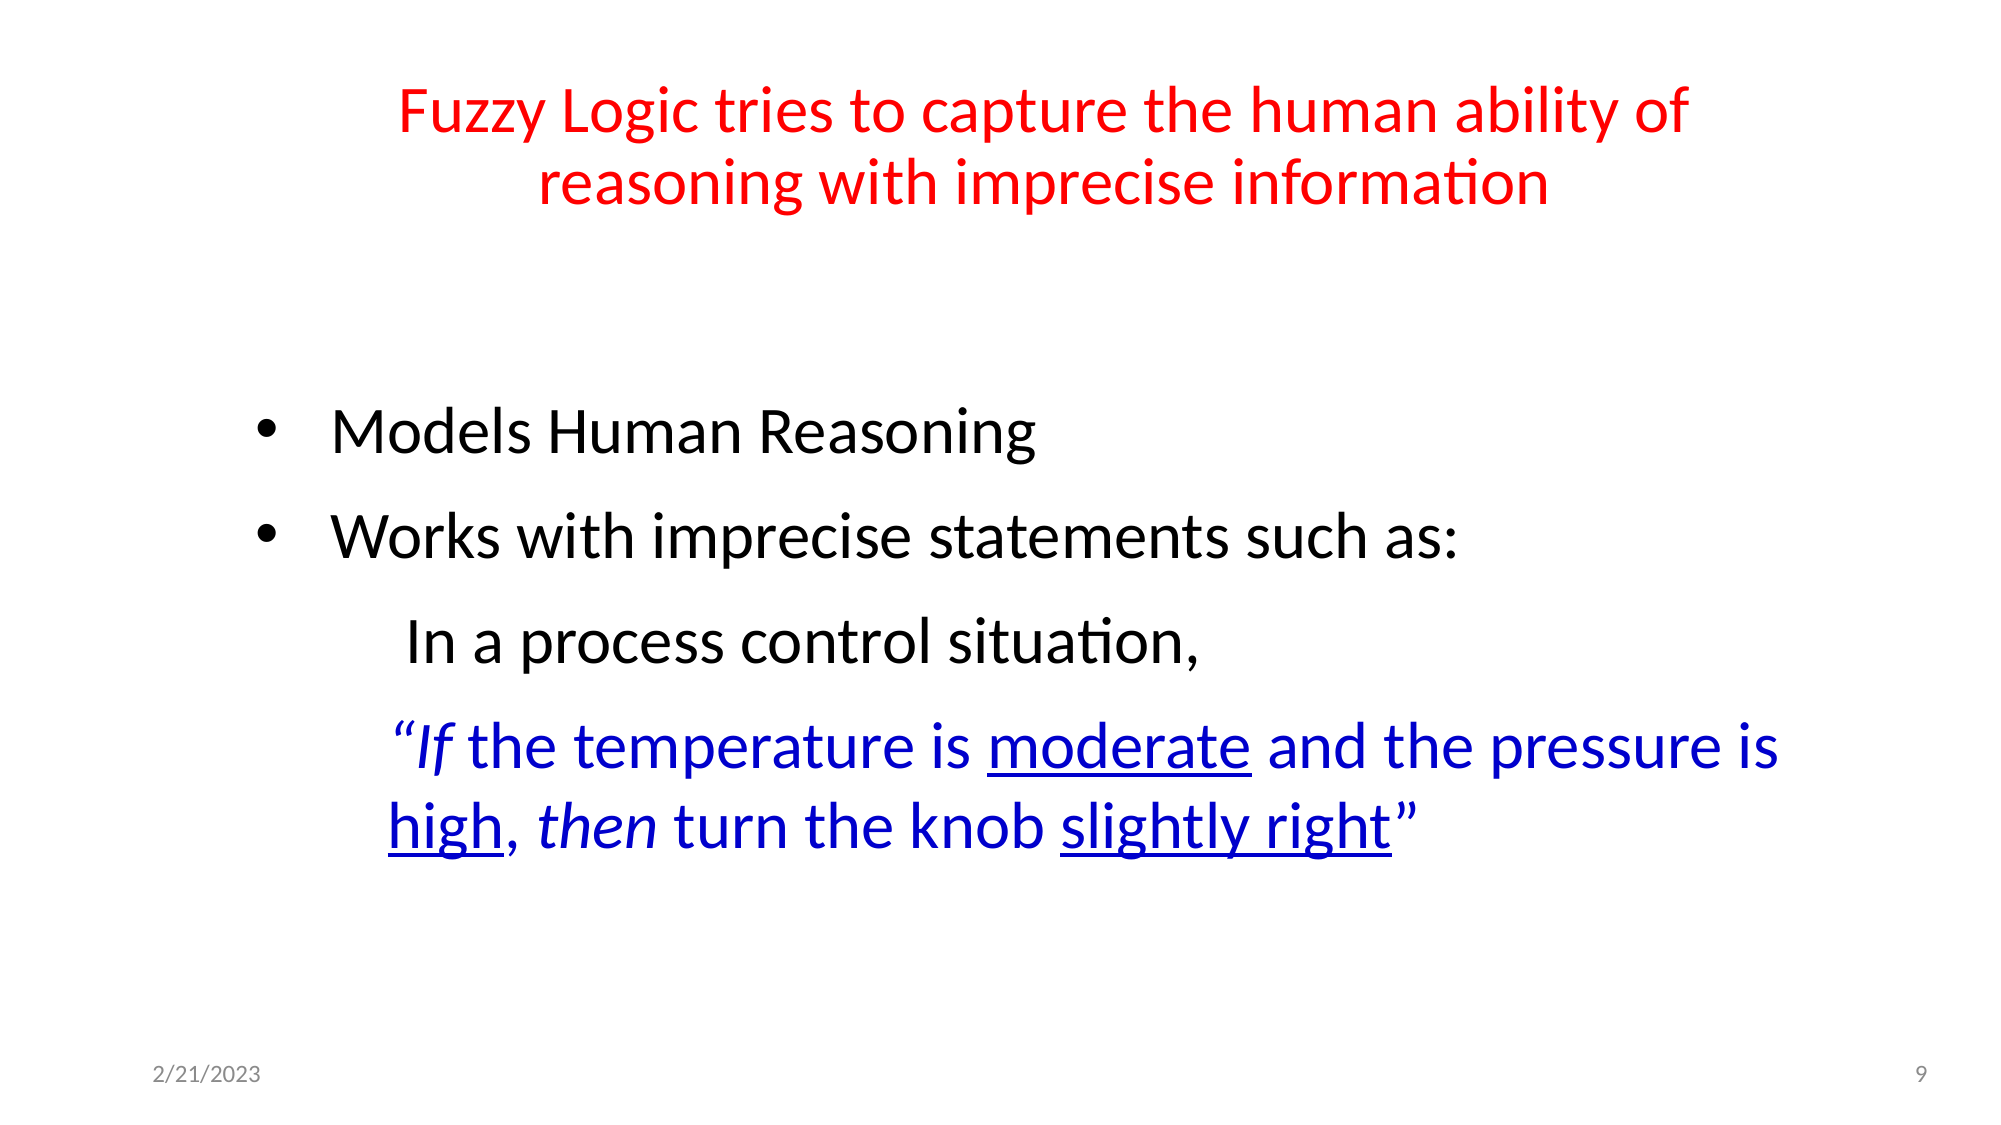

# Fuzzy Logic tries to capture the human ability of reasoning with imprecise information
Models Human Reasoning
Works with imprecise statements such as:
	In a process control situation,
“If the temperature is moderate and the pressure is high, then turn the knob slightly right”
2/21/2023
9